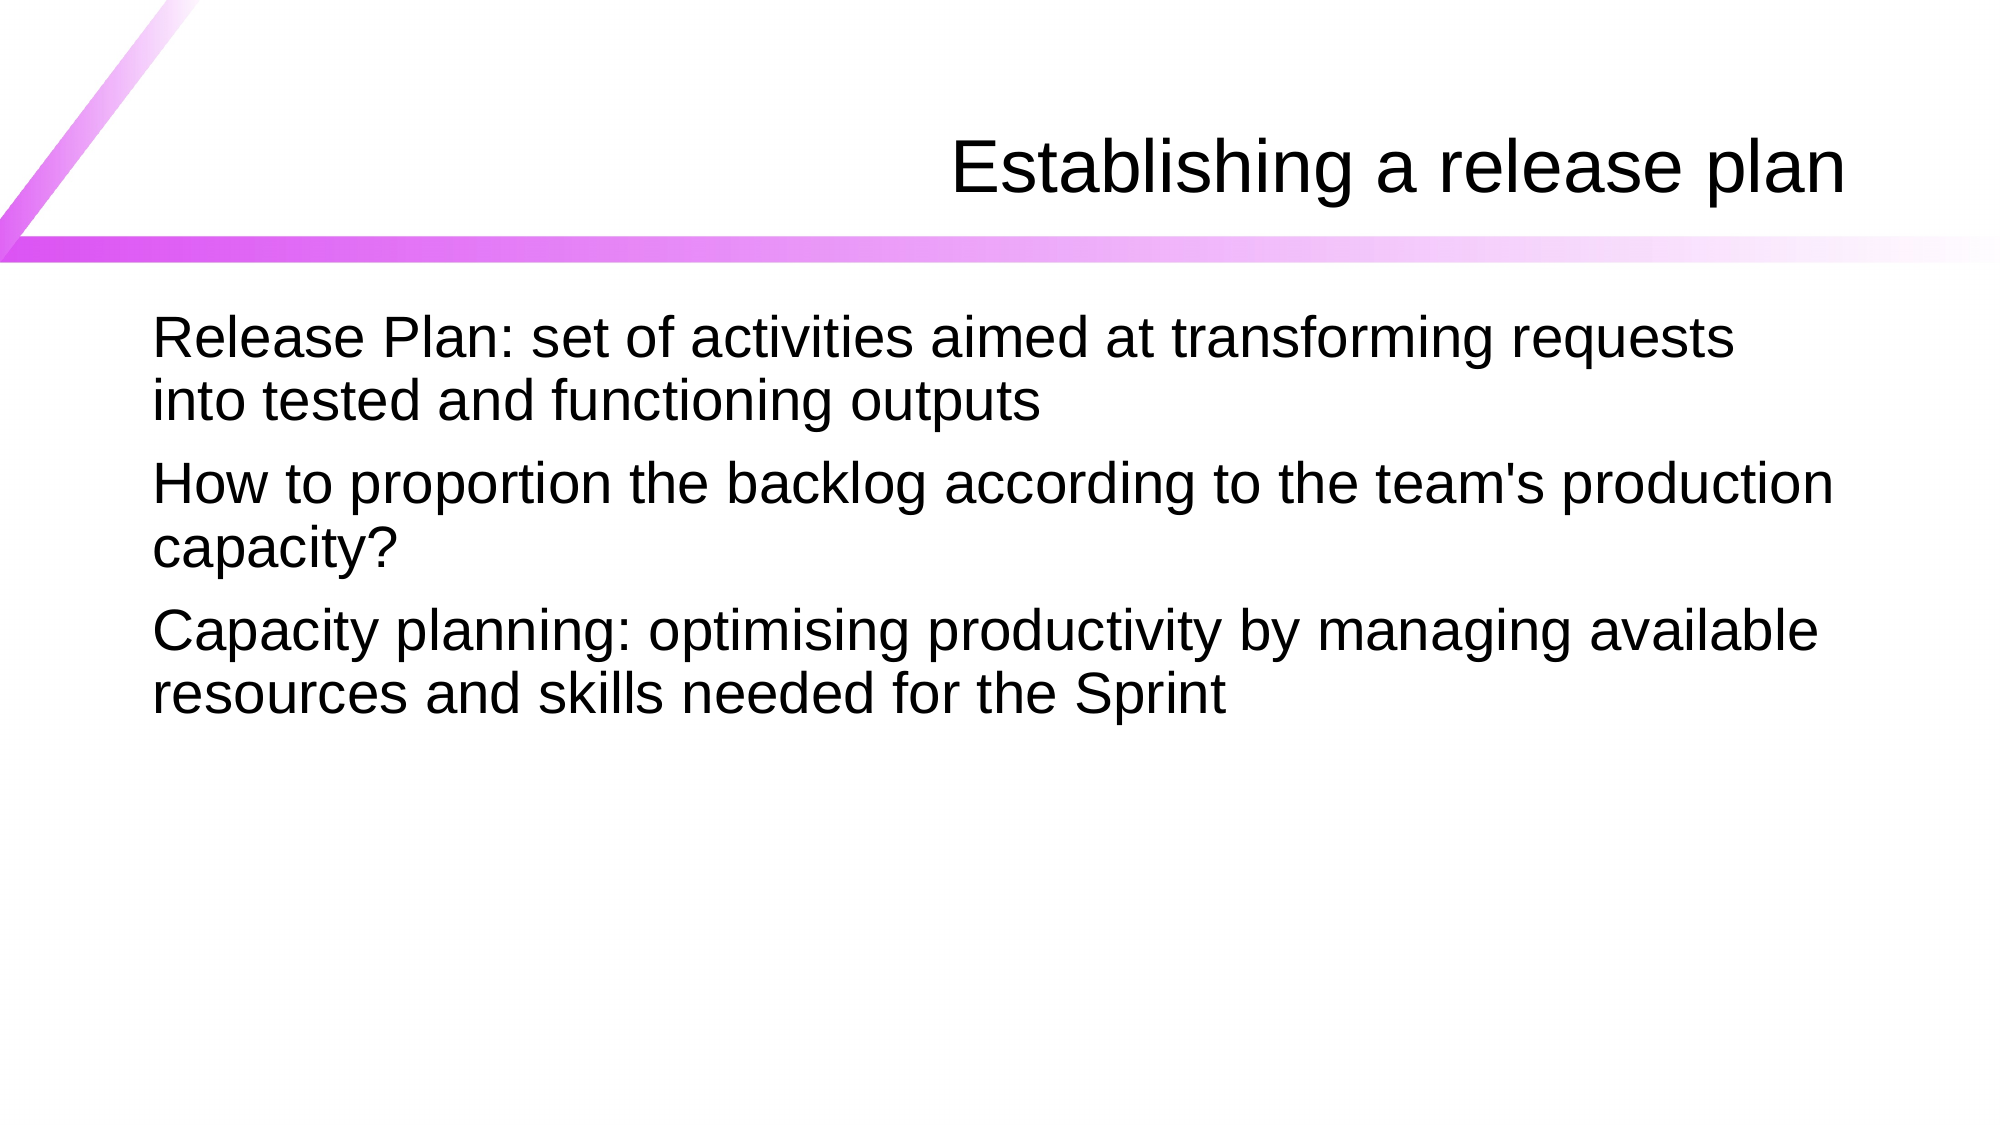

# Establishing a release plan
Release Plan: set of activities aimed at transforming requests into tested and functioning outputs
How to proportion the backlog according to the team's production capacity?
Capacity planning: optimising productivity by managing available resources and skills needed for the Sprint